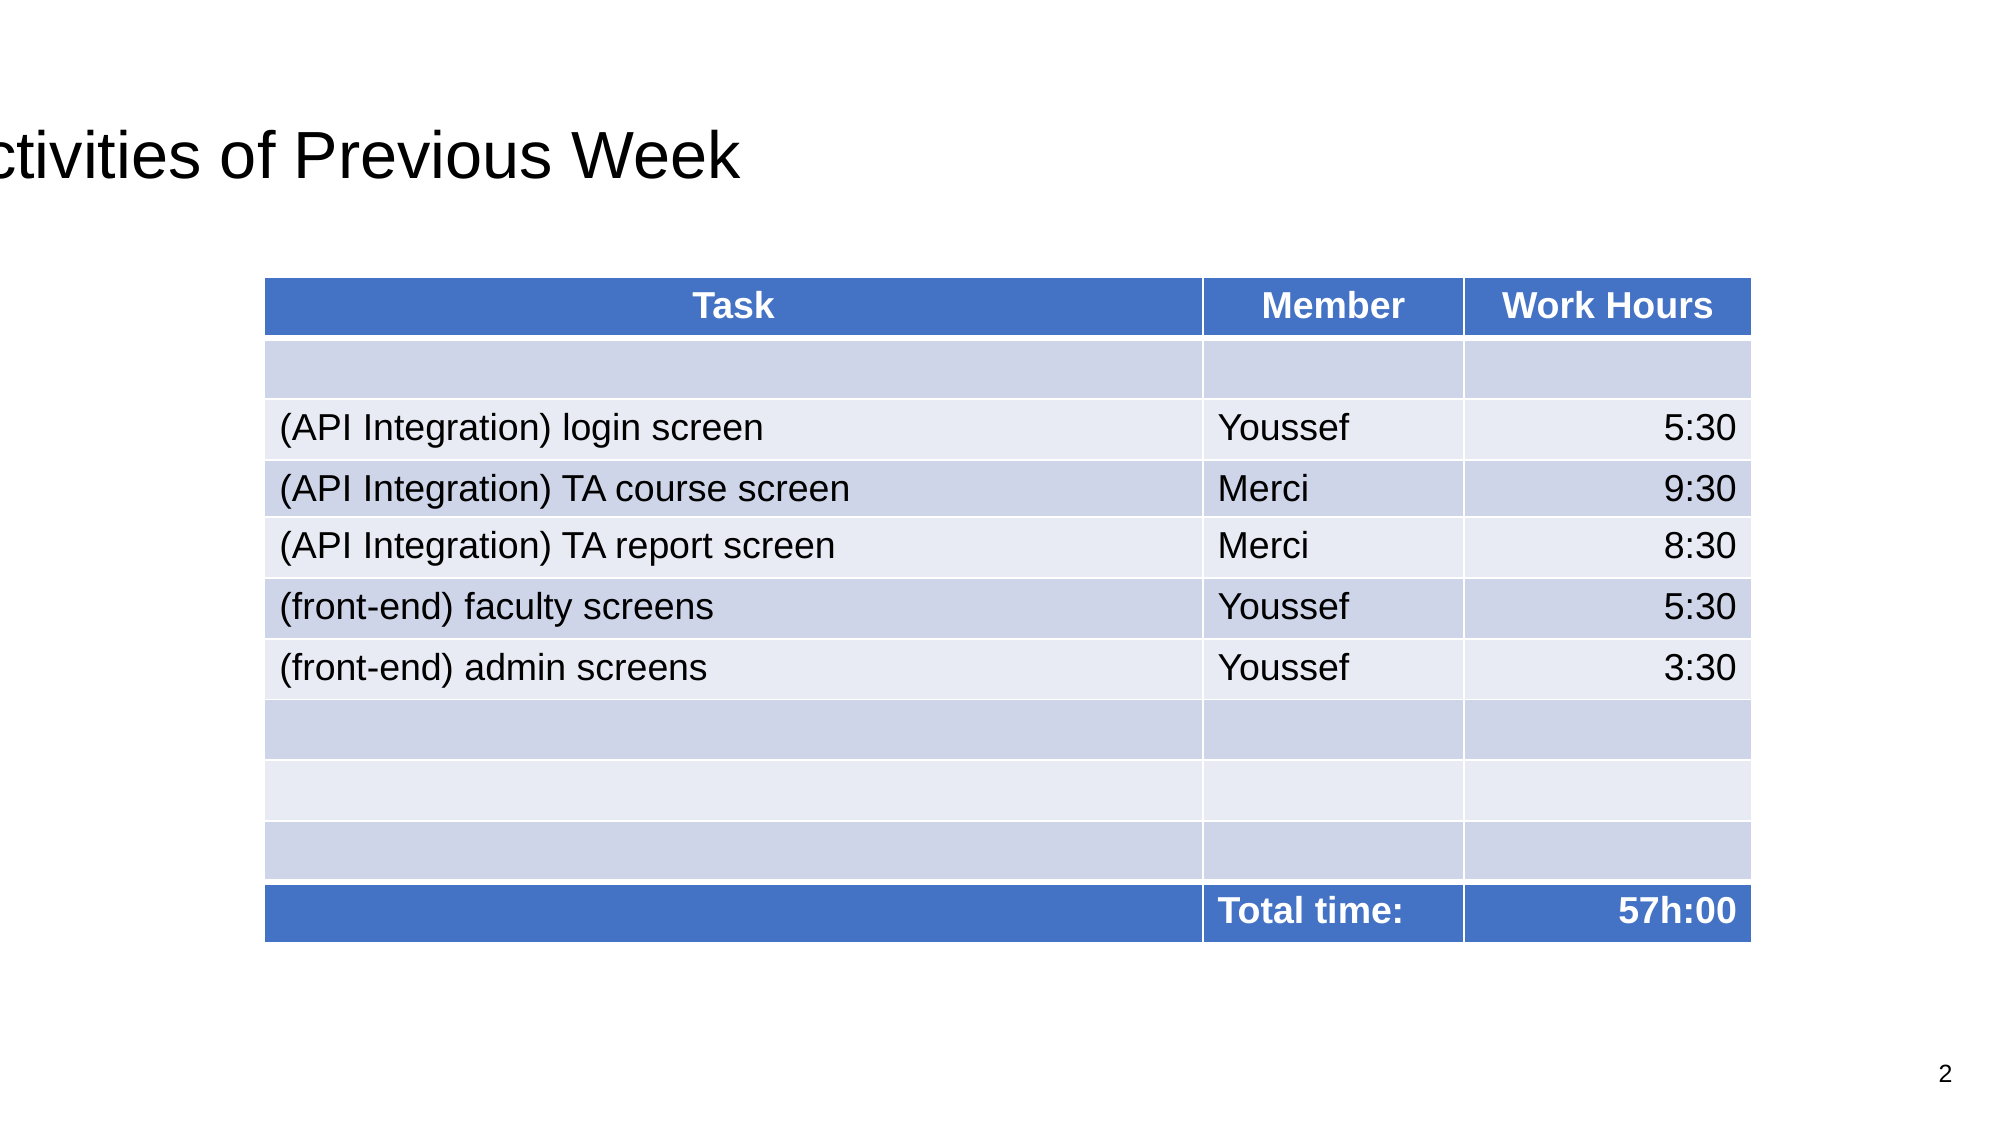

# Activities of Previous Week
| Task | Member | Work Hours |
| --- | --- | --- |
|  |  |  |
| (API Integration) login screen | Youssef | 5:30 |
| (API Integration) TA course screen | Merci | 9:30 |
| (API Integration) TA report screen | Merci | 8:30 |
| (front-end) faculty screens | Youssef | 5:30 |
| (front-end) admin screens | Youssef | 3:30 |
|  |  |  |
|  |  |  |
|  |  |  |
|  | Total time: | 57h:00 |
2